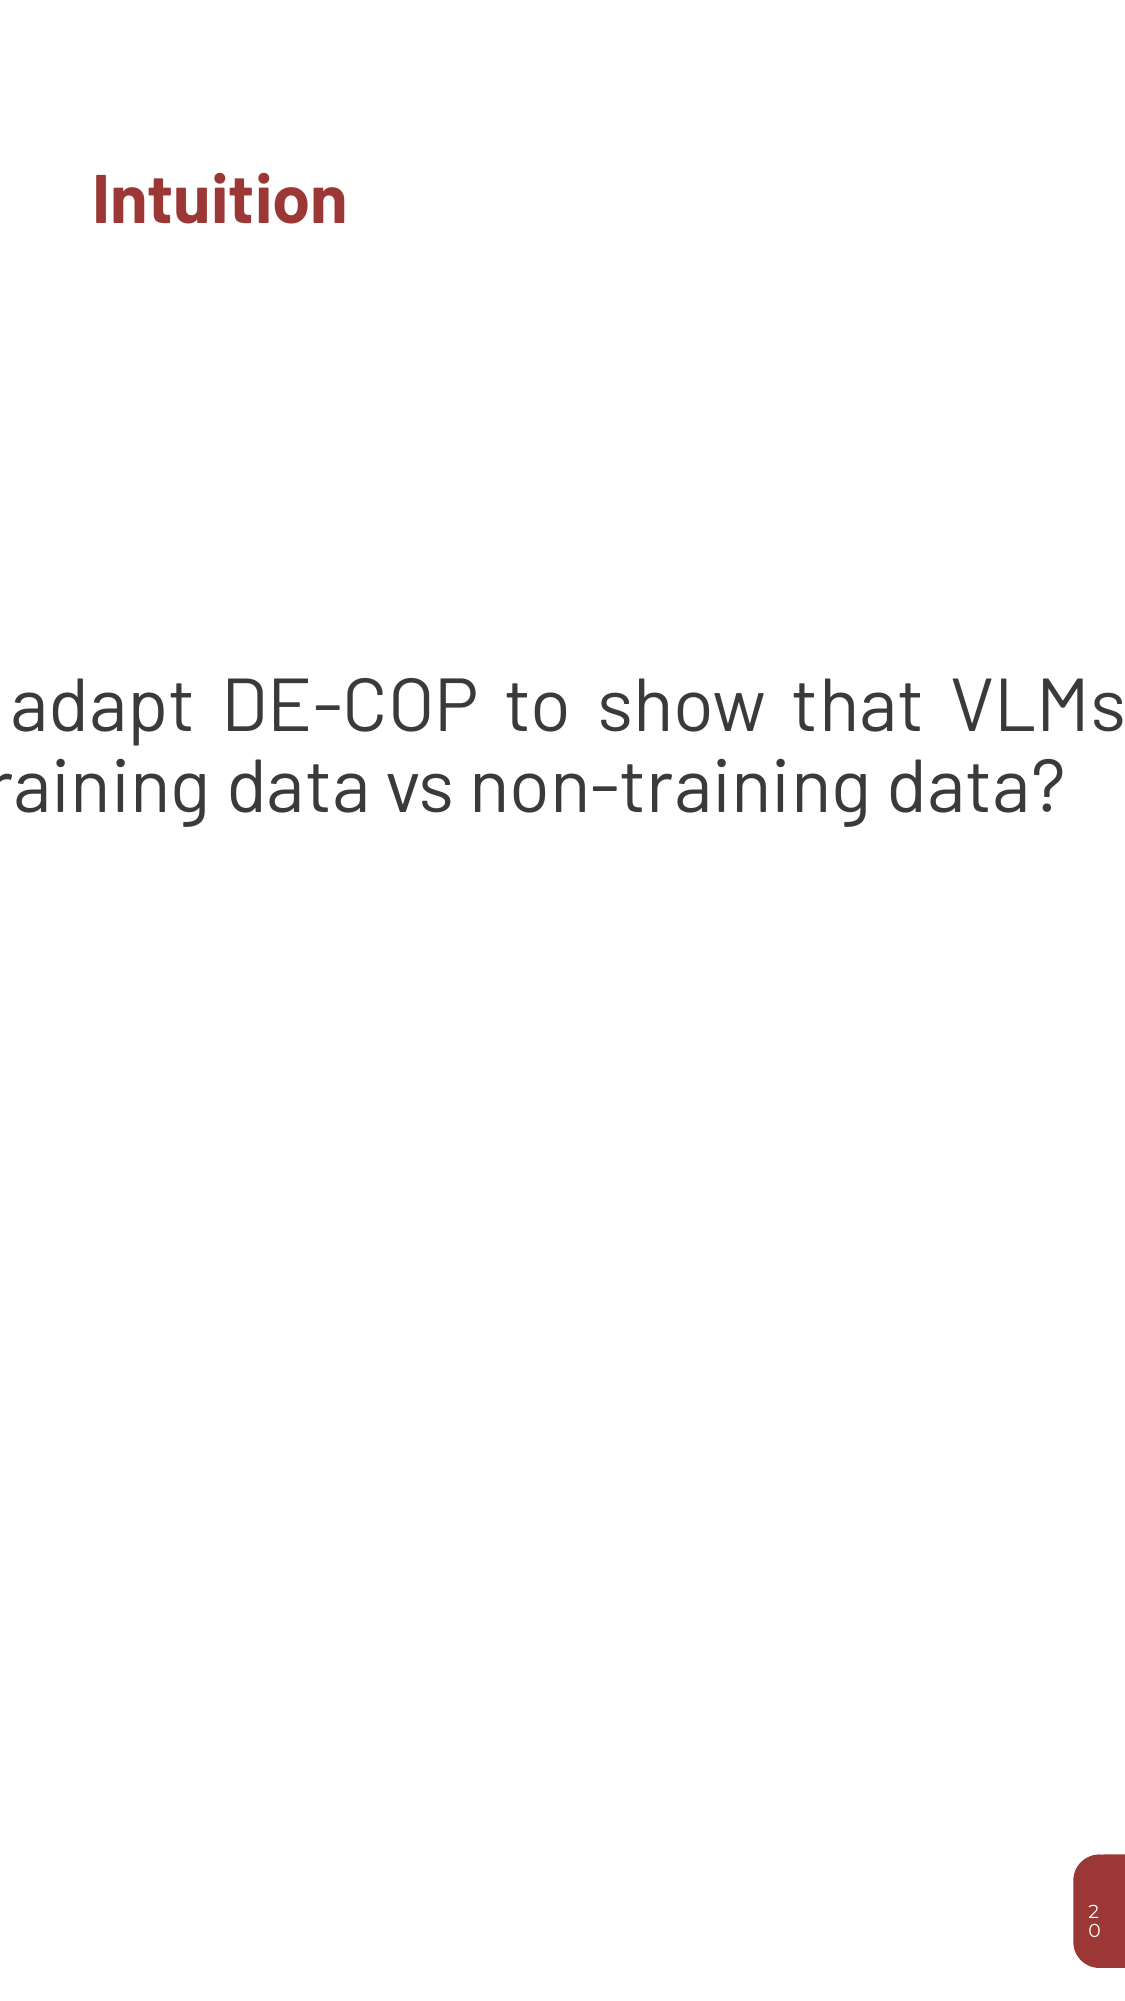

# Intuition
Can we adapt DE-COP to show that VLMs recognize better training data vs non-training data?

20